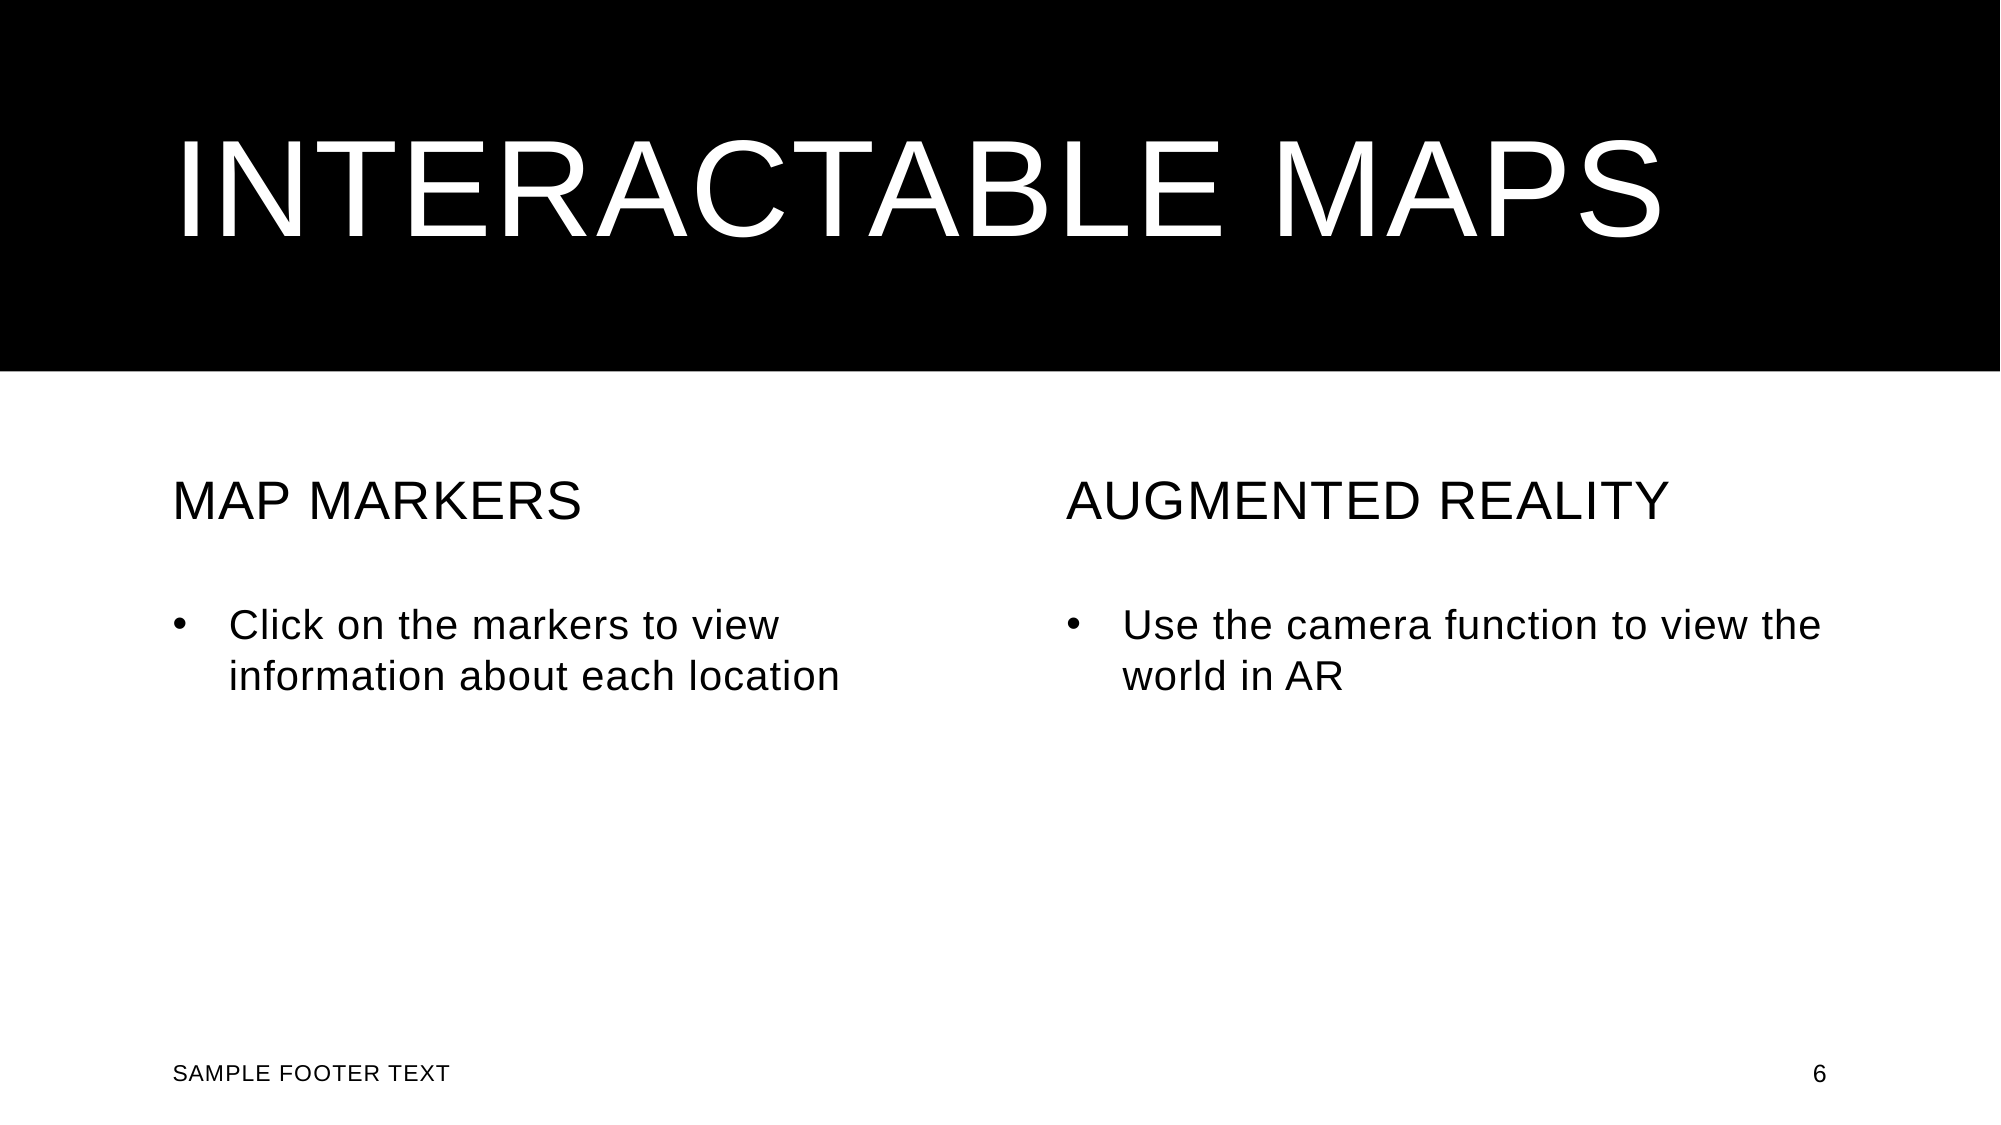

# Interactable Maps
map markers
Augmented Reality
Click on the markers to view information about each location
Use the camera function to view the world in AR
Sample Footer Text
6